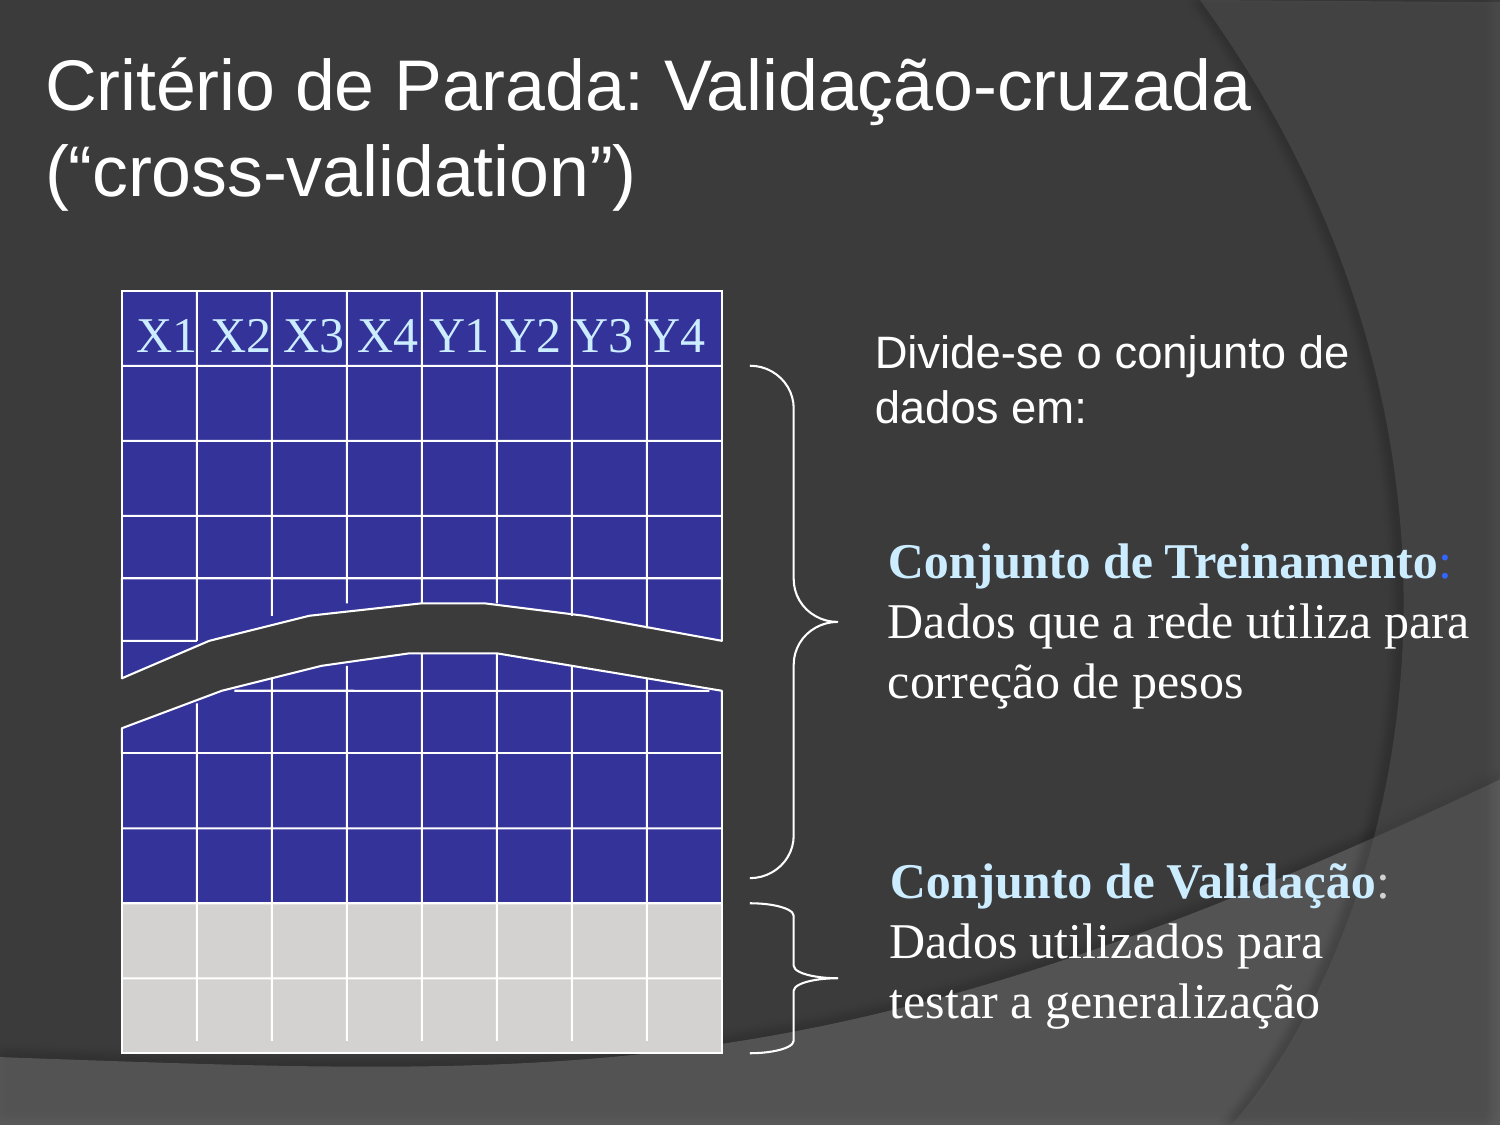

# Critério de Parada: Validação-cruzada (“cross-validation”)

X1 X2 X3 X4 Y1 Y2 Y3 Y4
	Divide-se o conjunto de dados em:

Conjunto de Treinamento:
Dados que a rede utiliza para correção de pesos

Conjunto de Validação:
Dados utilizados para testar a generalização